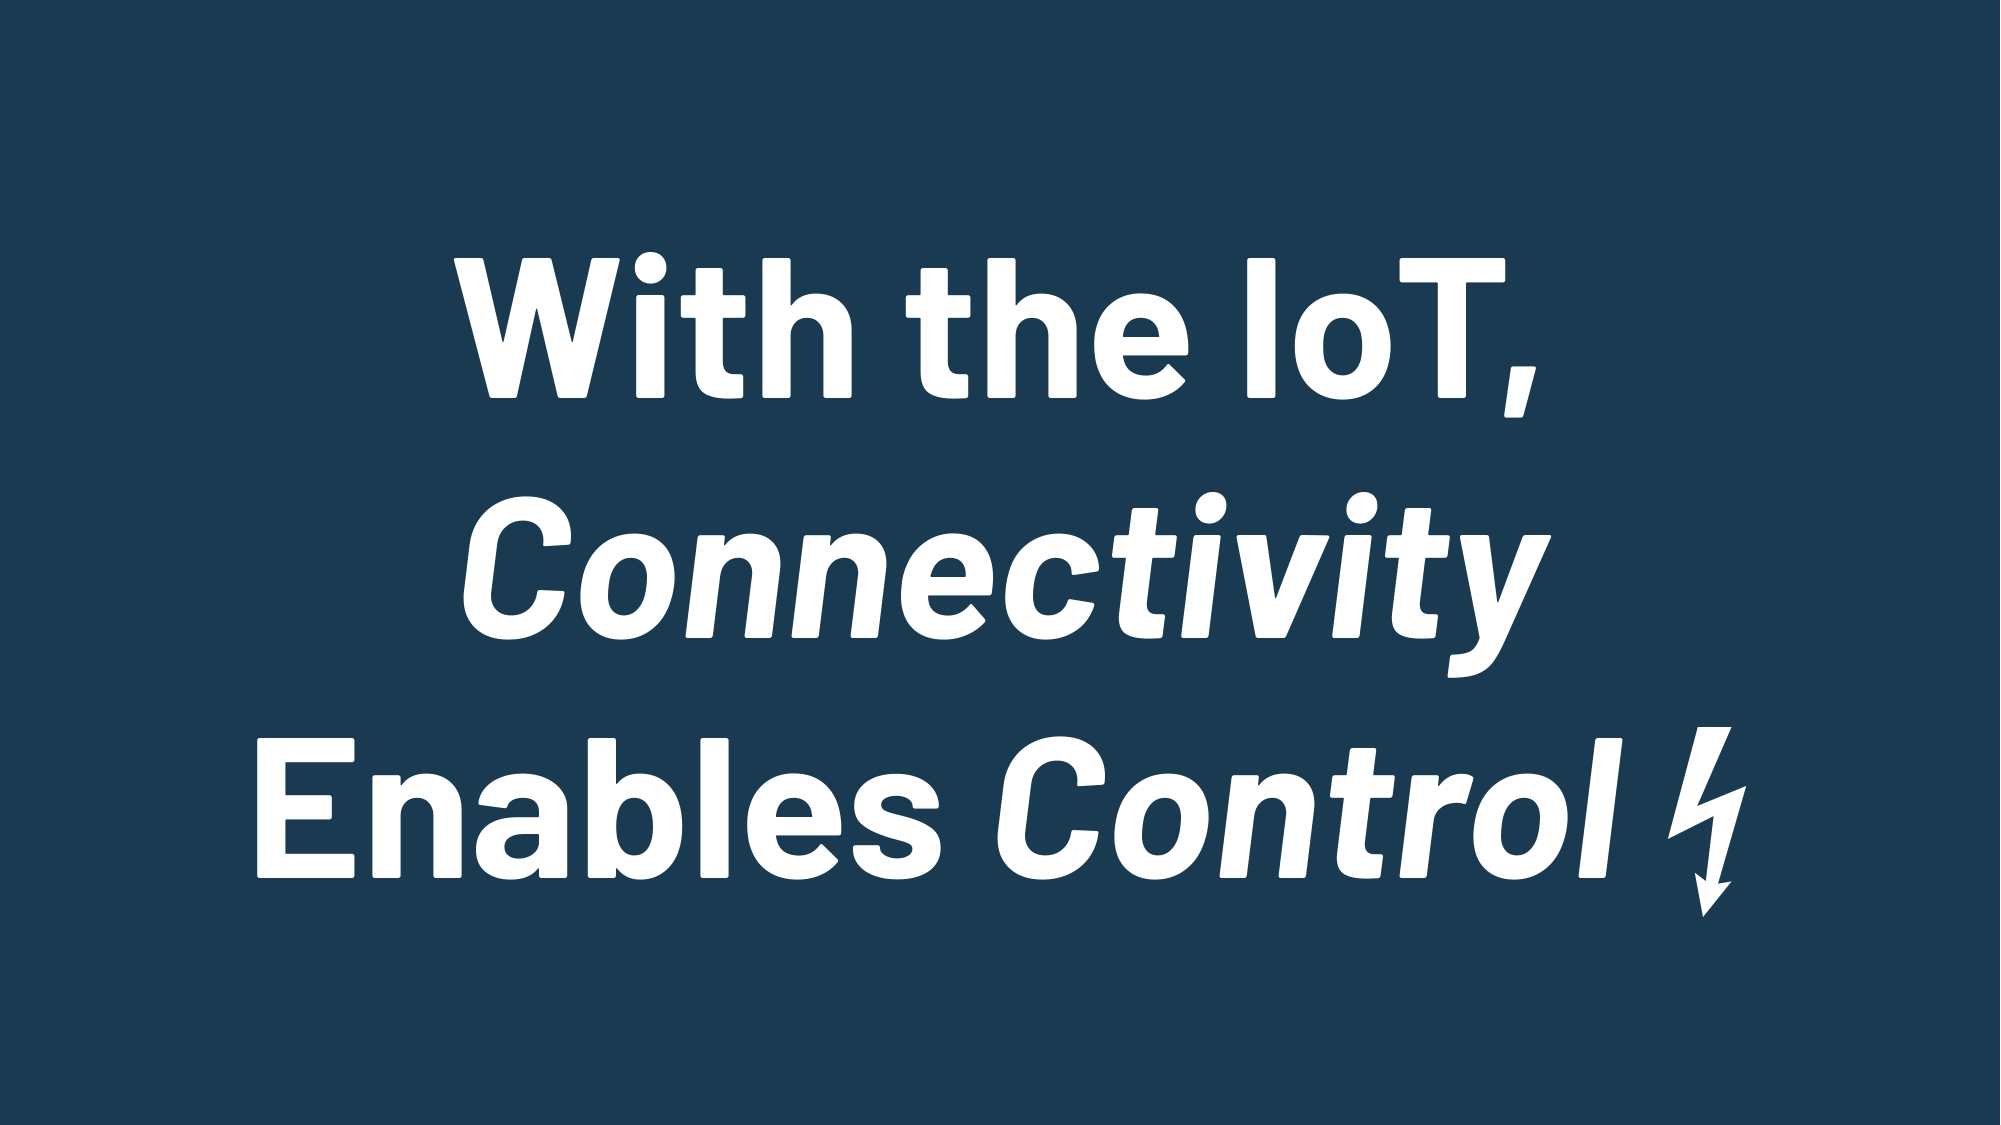

With the IoT, Connectivity Enables Control ⚡️